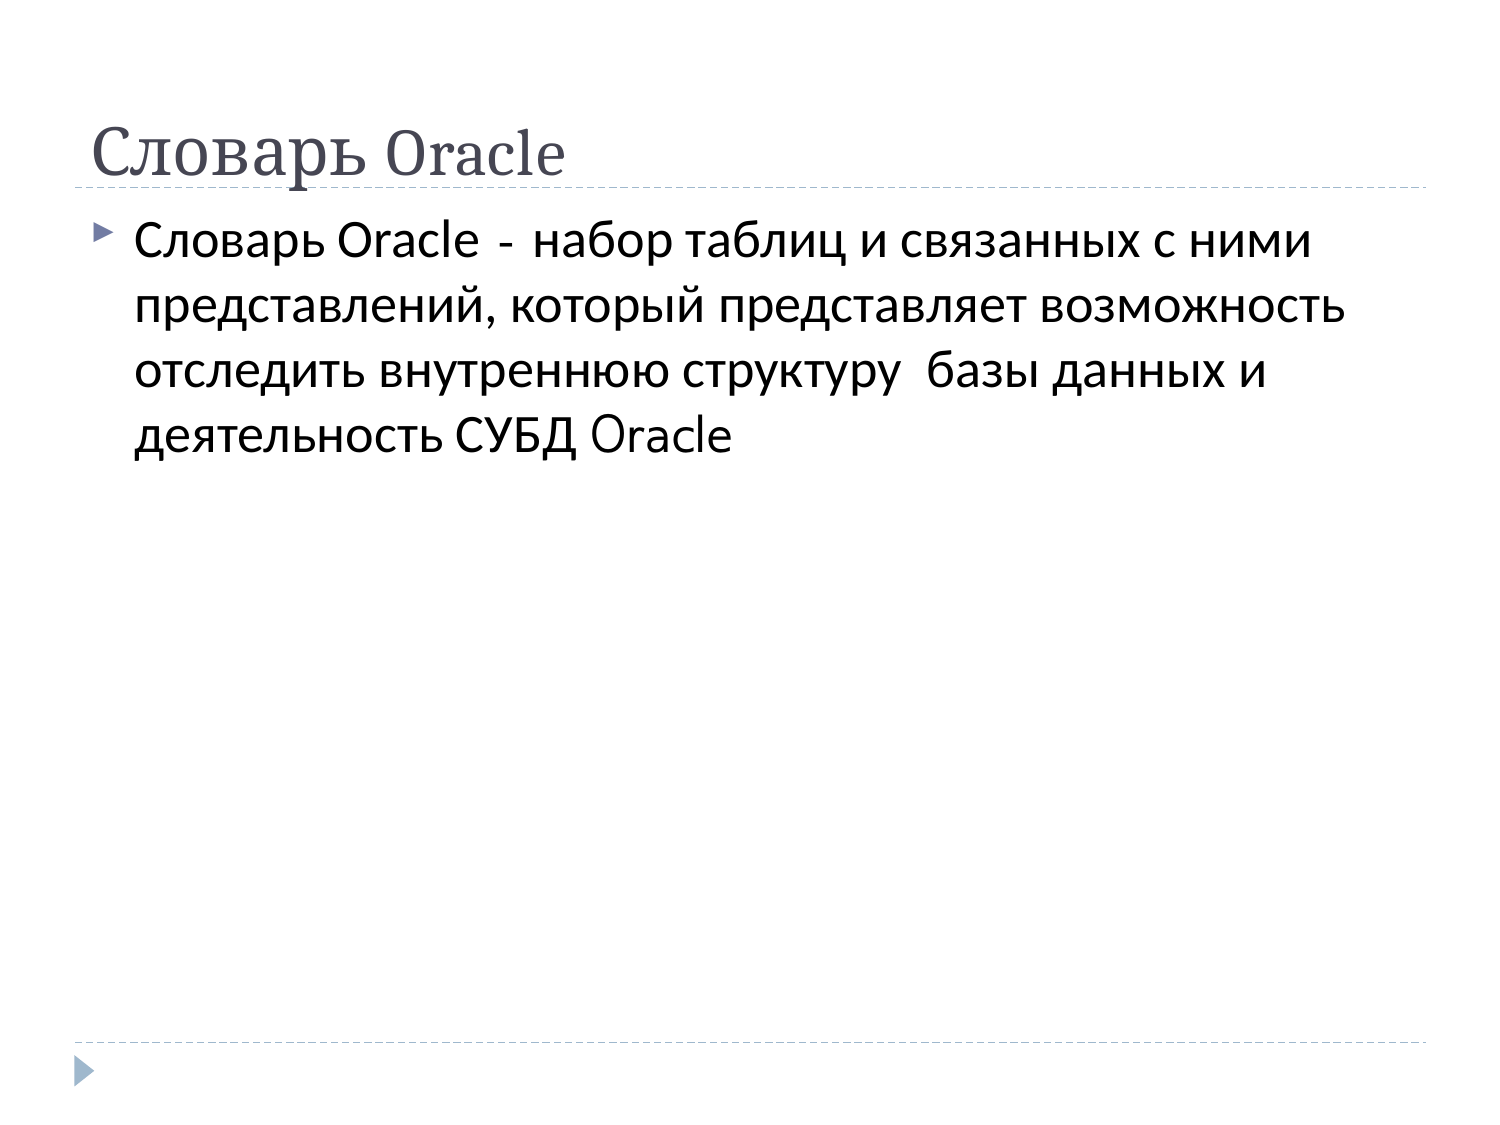

# Словарь Oracle
Словарь Oracle - набор таблиц и связанных с ними представлений, который представляет возможность отследить внутреннюю структуру  базы данных и деятельность СУБД Oracle